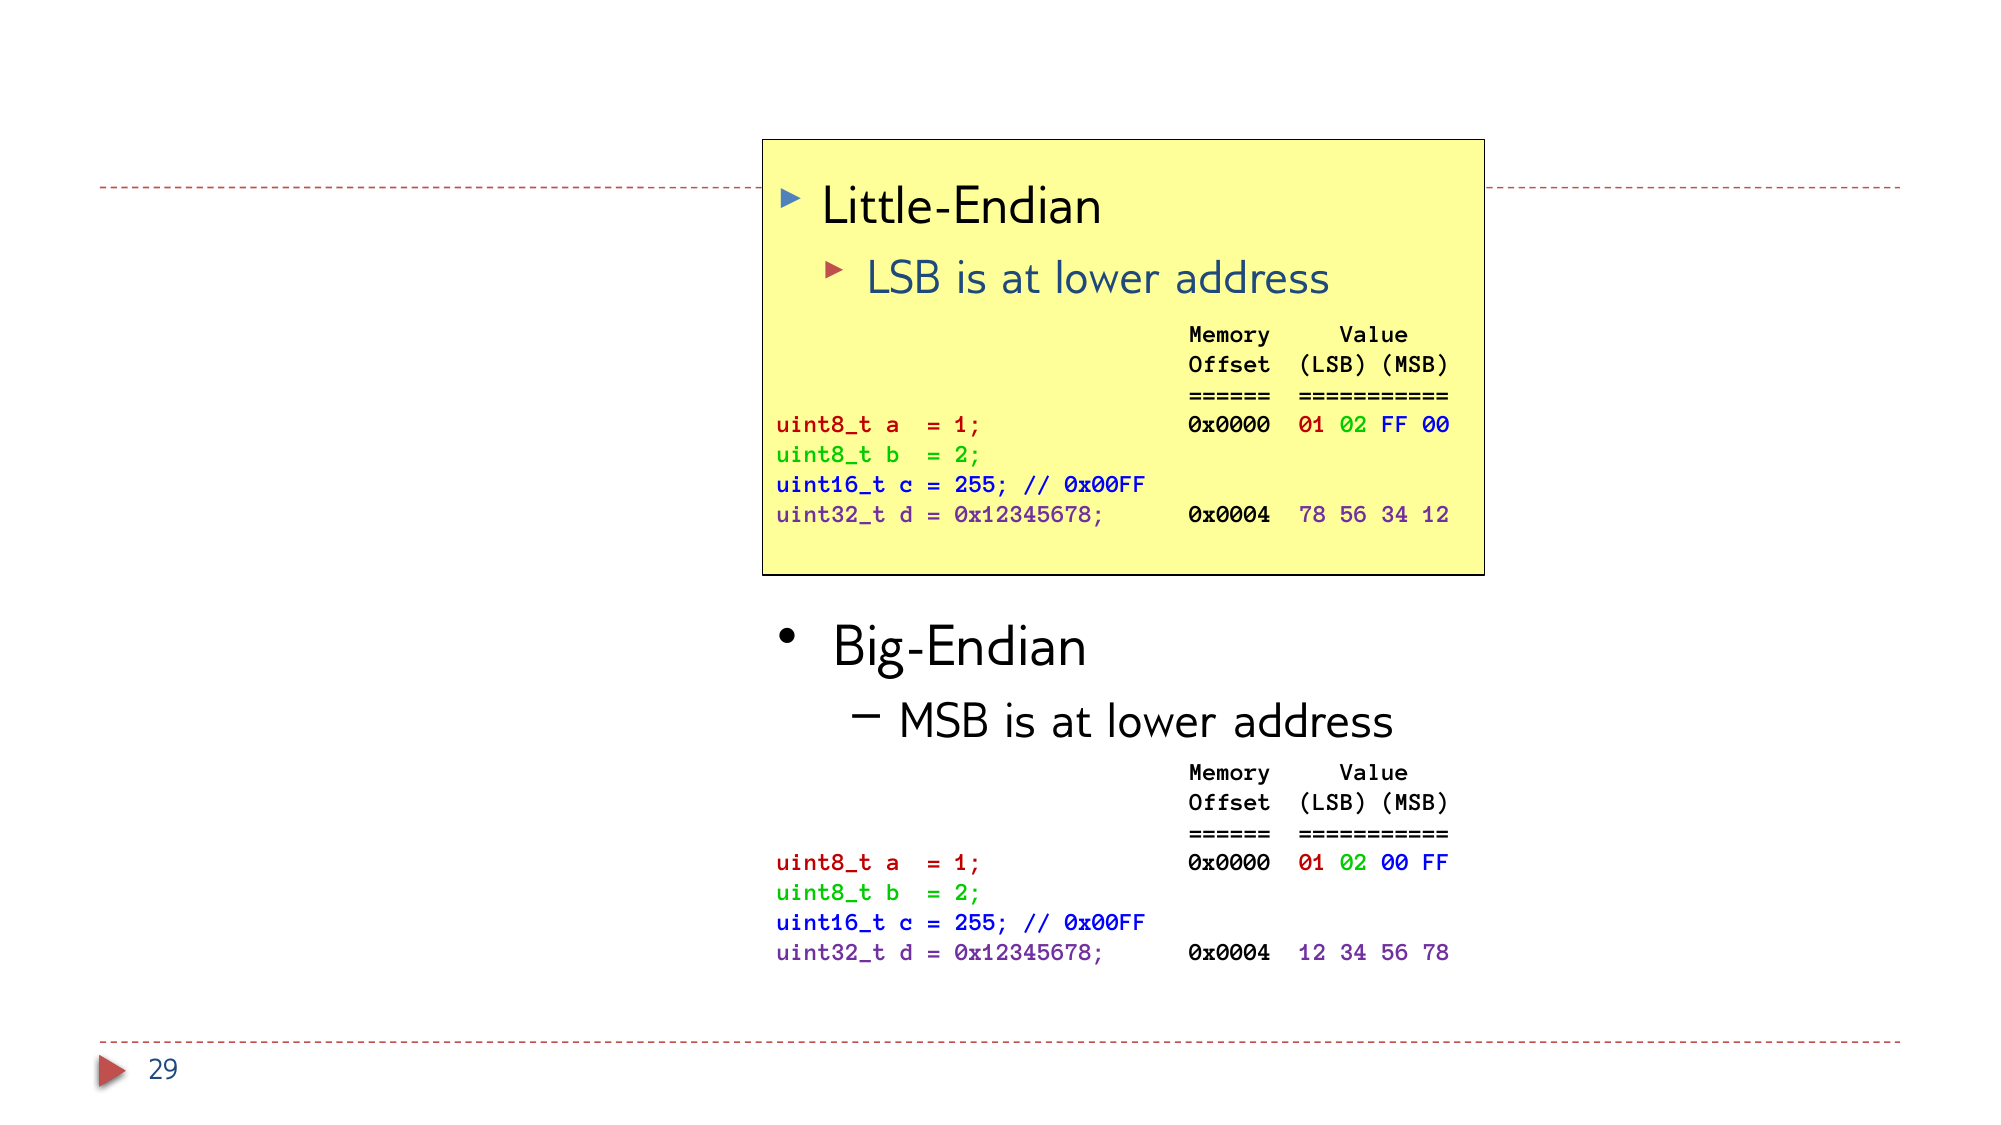

#

Little-Endian
LSB is at lower address
                              Memory     Value
                              Offset  (LSB) (MSB)
                              ======  ===========
uint8_t a  = 1;               0x0000  01 02 FF 00
uint8_t b  = 2;
uint16_t c = 255; // 0x00FF
uint32_t d = 0x12345678;      0x0004  78 56 34 12
Big-Endian
MSB is at lower address
                              Memory     Value
                              Offset  (LSB) (MSB)
                              ======  ===========
uint8_t a  = 1;               0x0000  01 02 00 FF
uint8_t b  = 2;
uint16_t c = 255; // 0x00FF
uint32_t d = 0x12345678;      0x0004  12 34 56 78
29